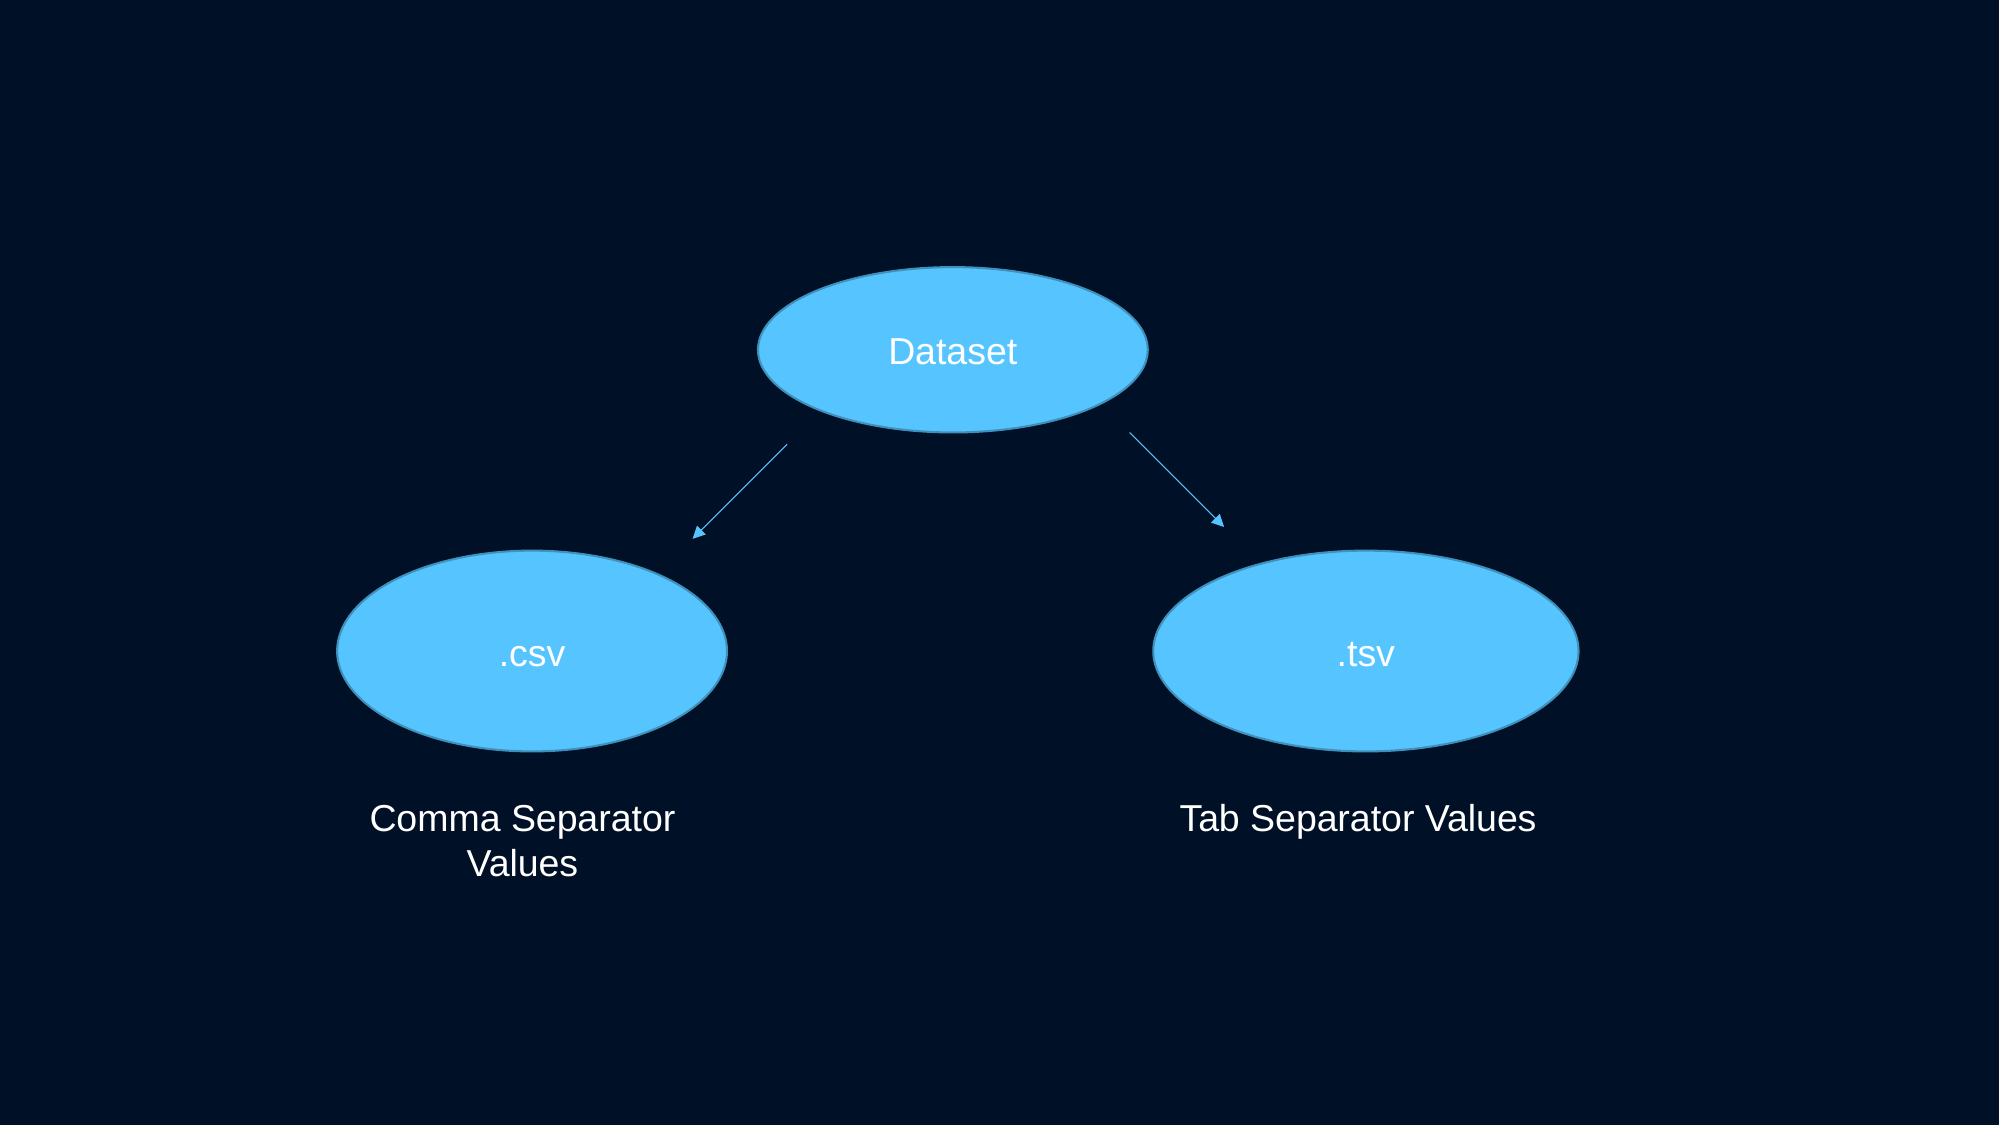

Dataset
.csv
.tsv
Comma Separator Values
Tab Separator Values